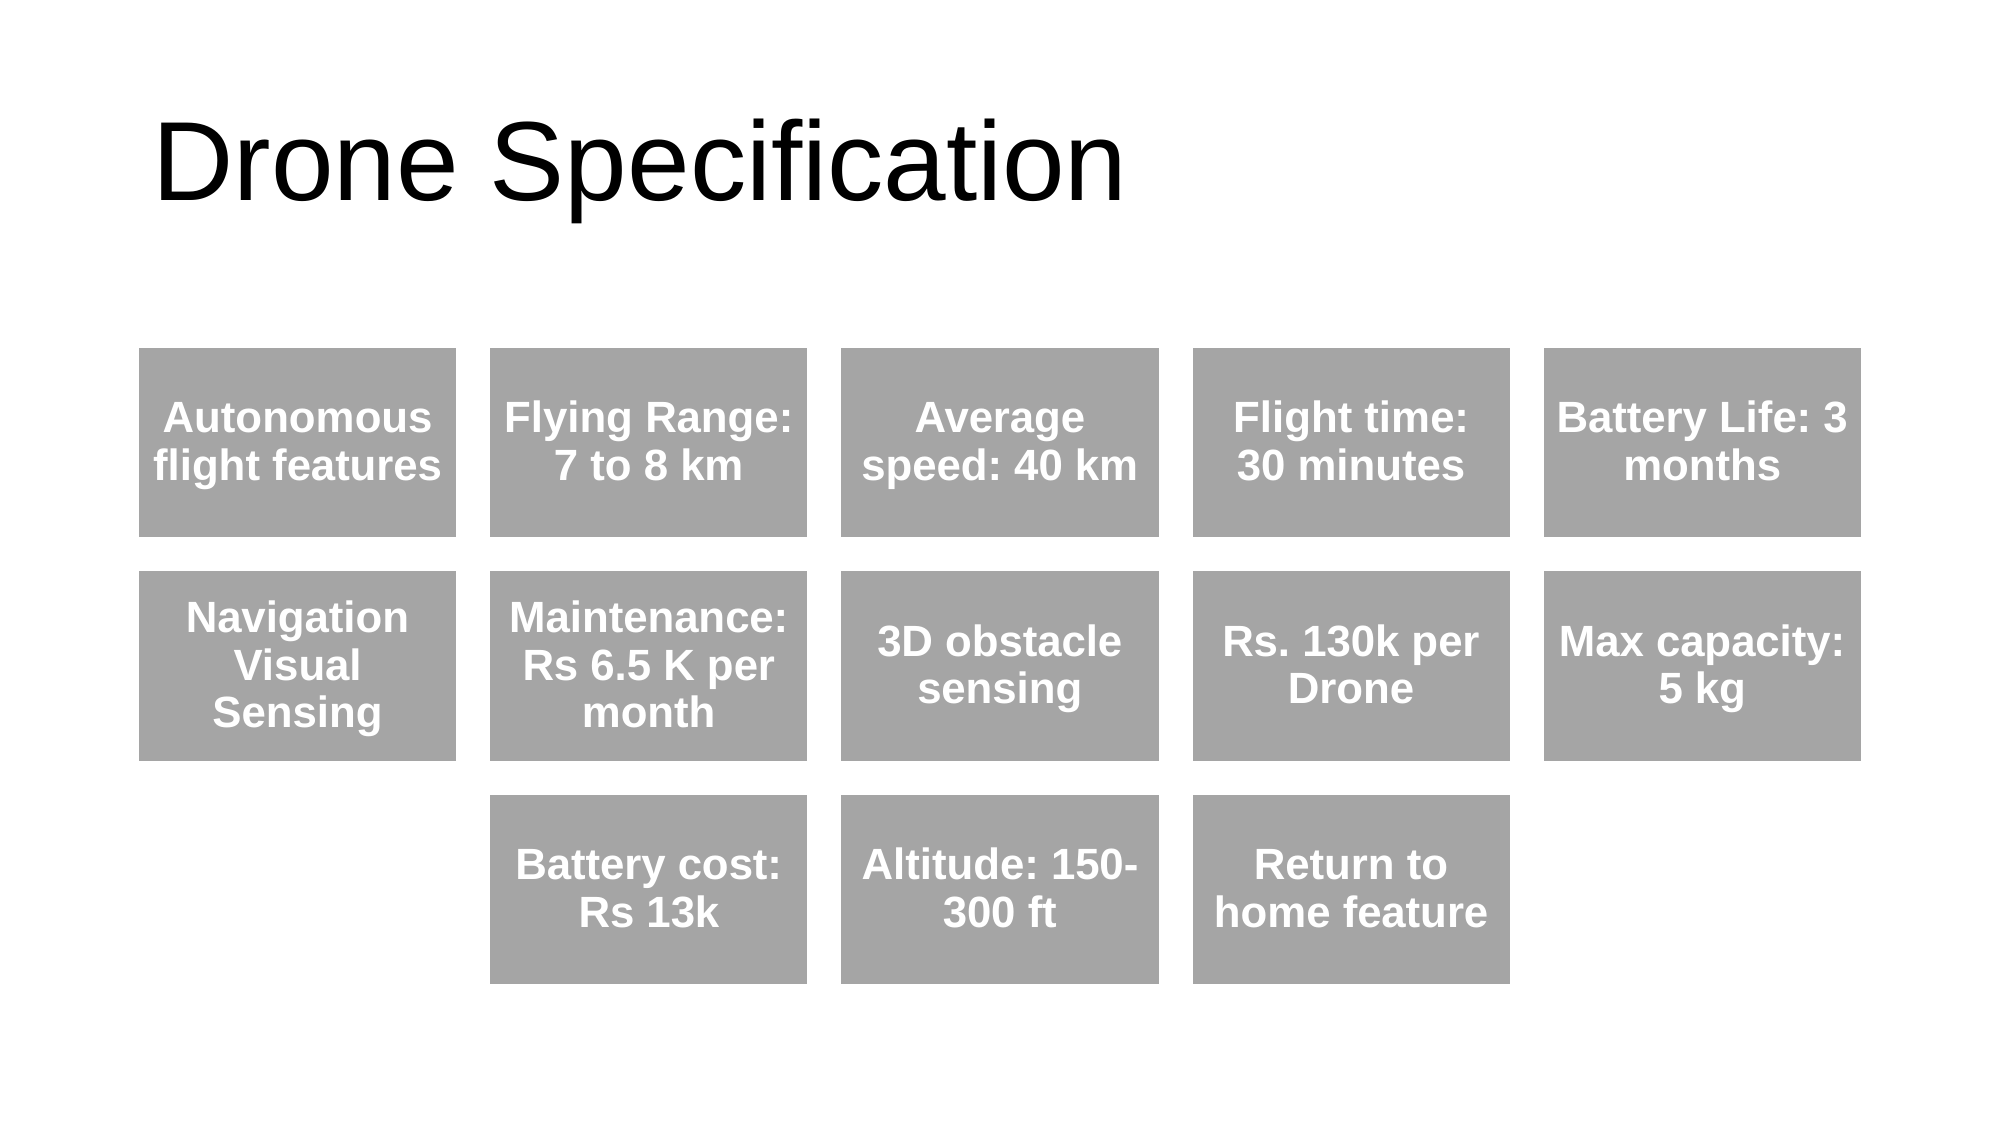

# Drone Specification
Autonomous flight features
Flying Range: 7 to 8 km
Average speed: 40 km
Flight time: 30 minutes
Battery Life: 3 months
Navigation Visual Sensing
Maintenance: Rs 6.5 K per month
3D obstacle sensing
Rs. 130k per Drone
Max capacity: 5 kg
Battery cost: Rs 13k
Altitude: 150-300 ft
Return to home feature